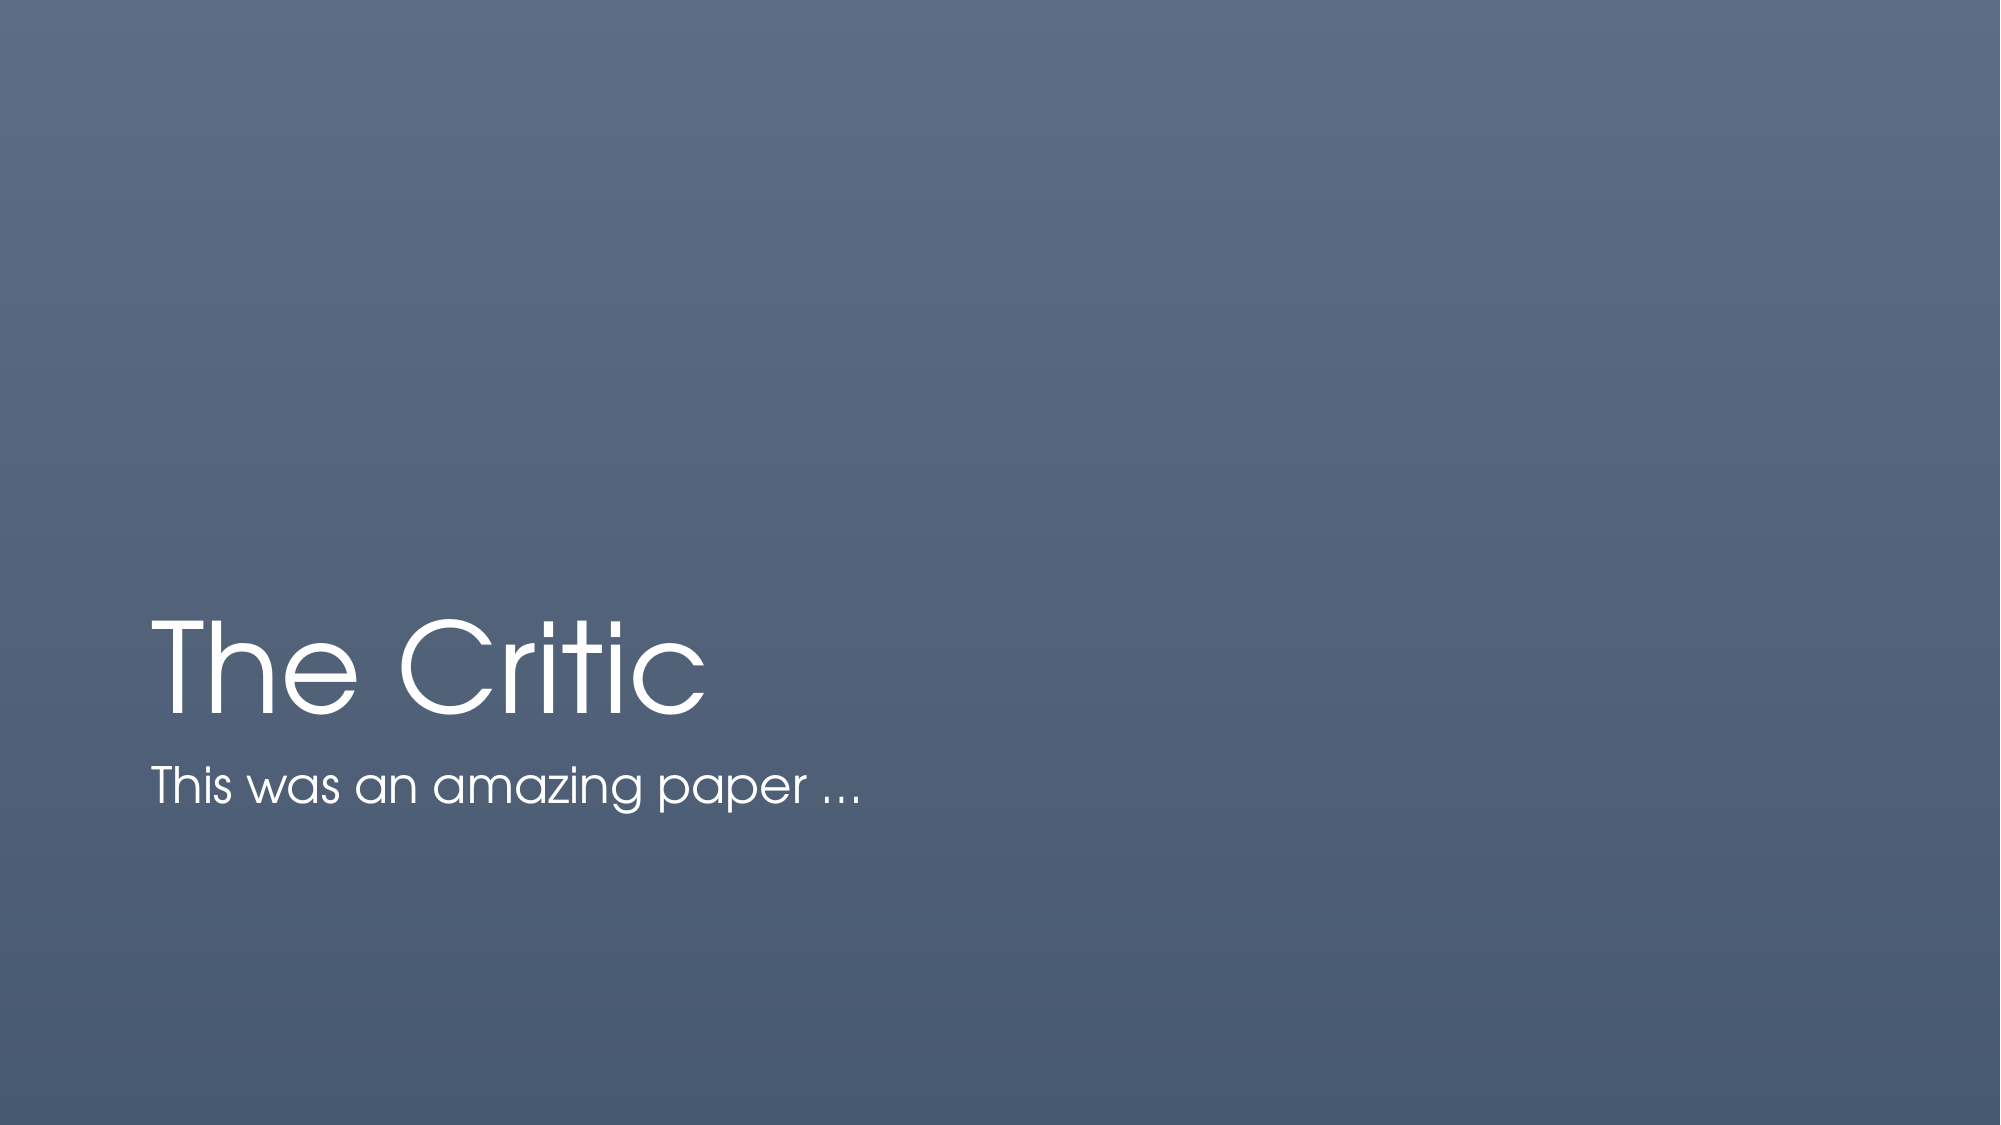

# The Critic
This was an amazing paper …